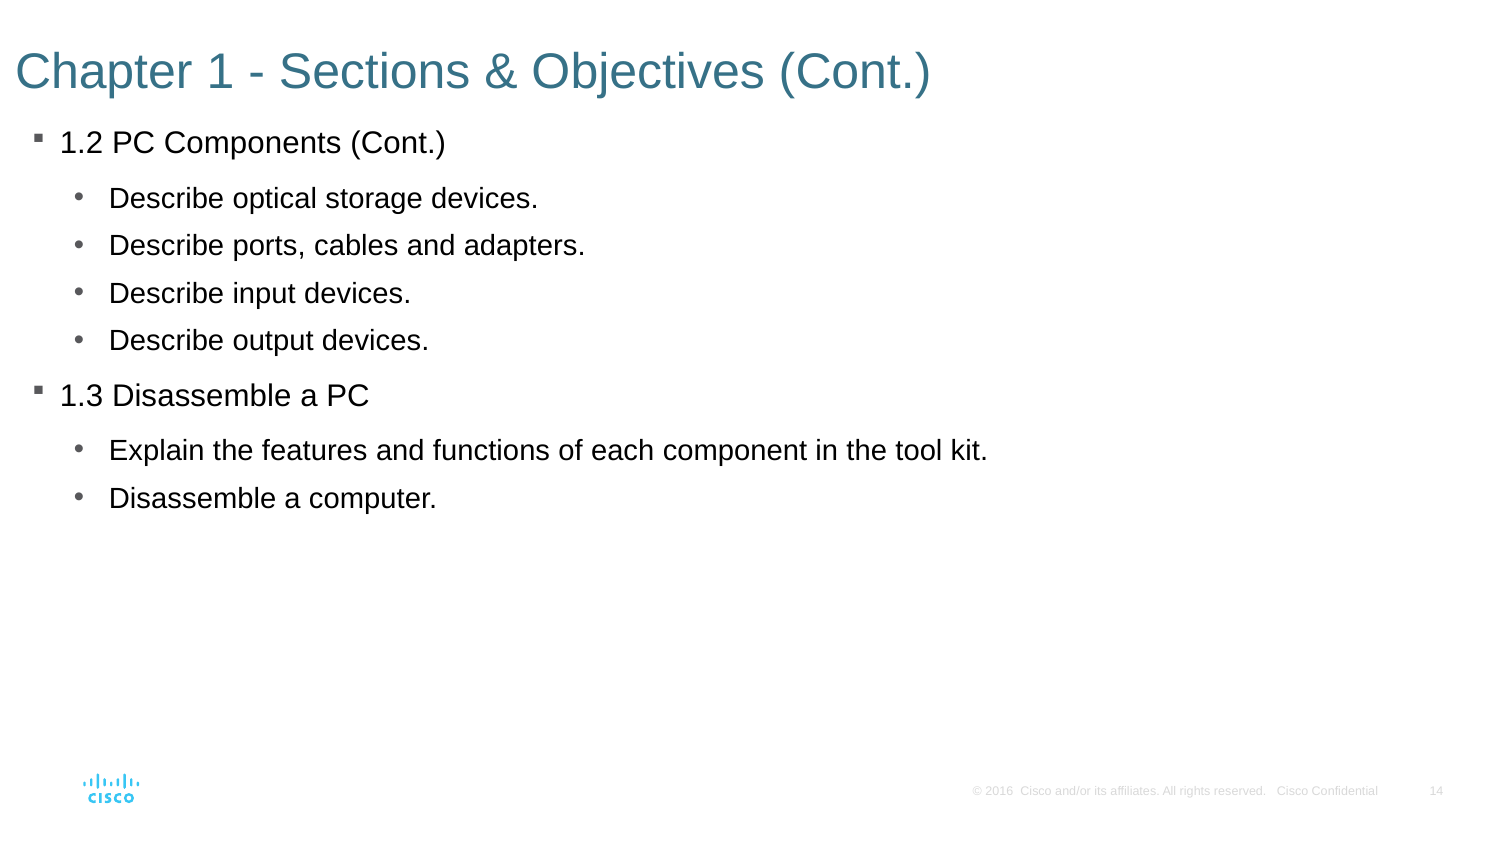

# Chapter 1 - Sections & Objectives (Cont.)
1.2 PC Components (Cont.)
Describe optical storage devices.
Describe ports, cables and adapters.
Describe input devices.
Describe output devices.
1.3 Disassemble a PC
Explain the features and functions of each component in the tool kit.
Disassemble a computer.